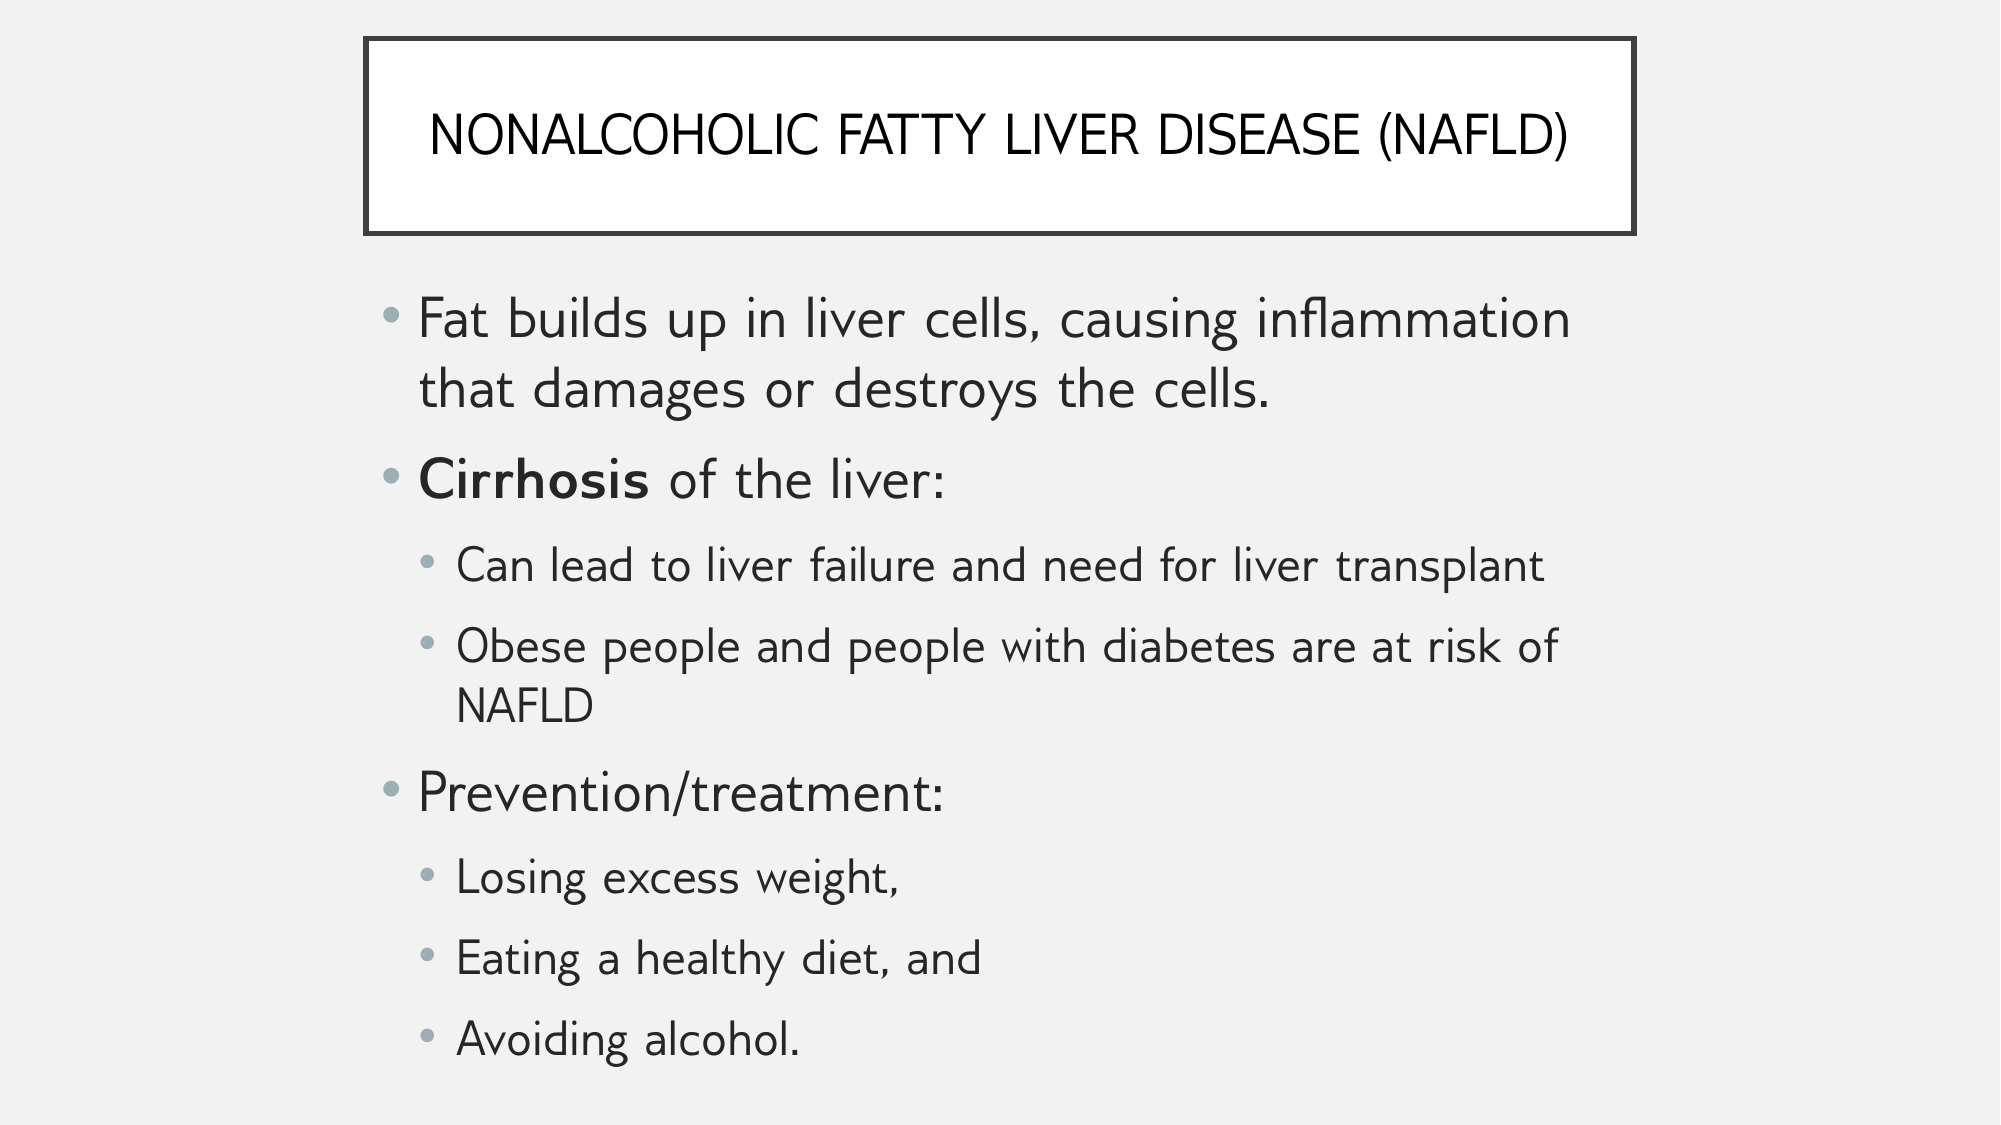

# NONALCOHOLIC FATTY LIVER DISEASE (NAFLD)
Fat builds up in liver cells, causing inflammation that damages or destroys the cells.
Cirrhosis of the liver:
Can lead to liver failure and need for liver transplant
Obese people and people with diabetes are at risk of NAFLD
Prevention/treatment:
Losing excess weight,
Eating a healthy diet, and
Avoiding alcohol.